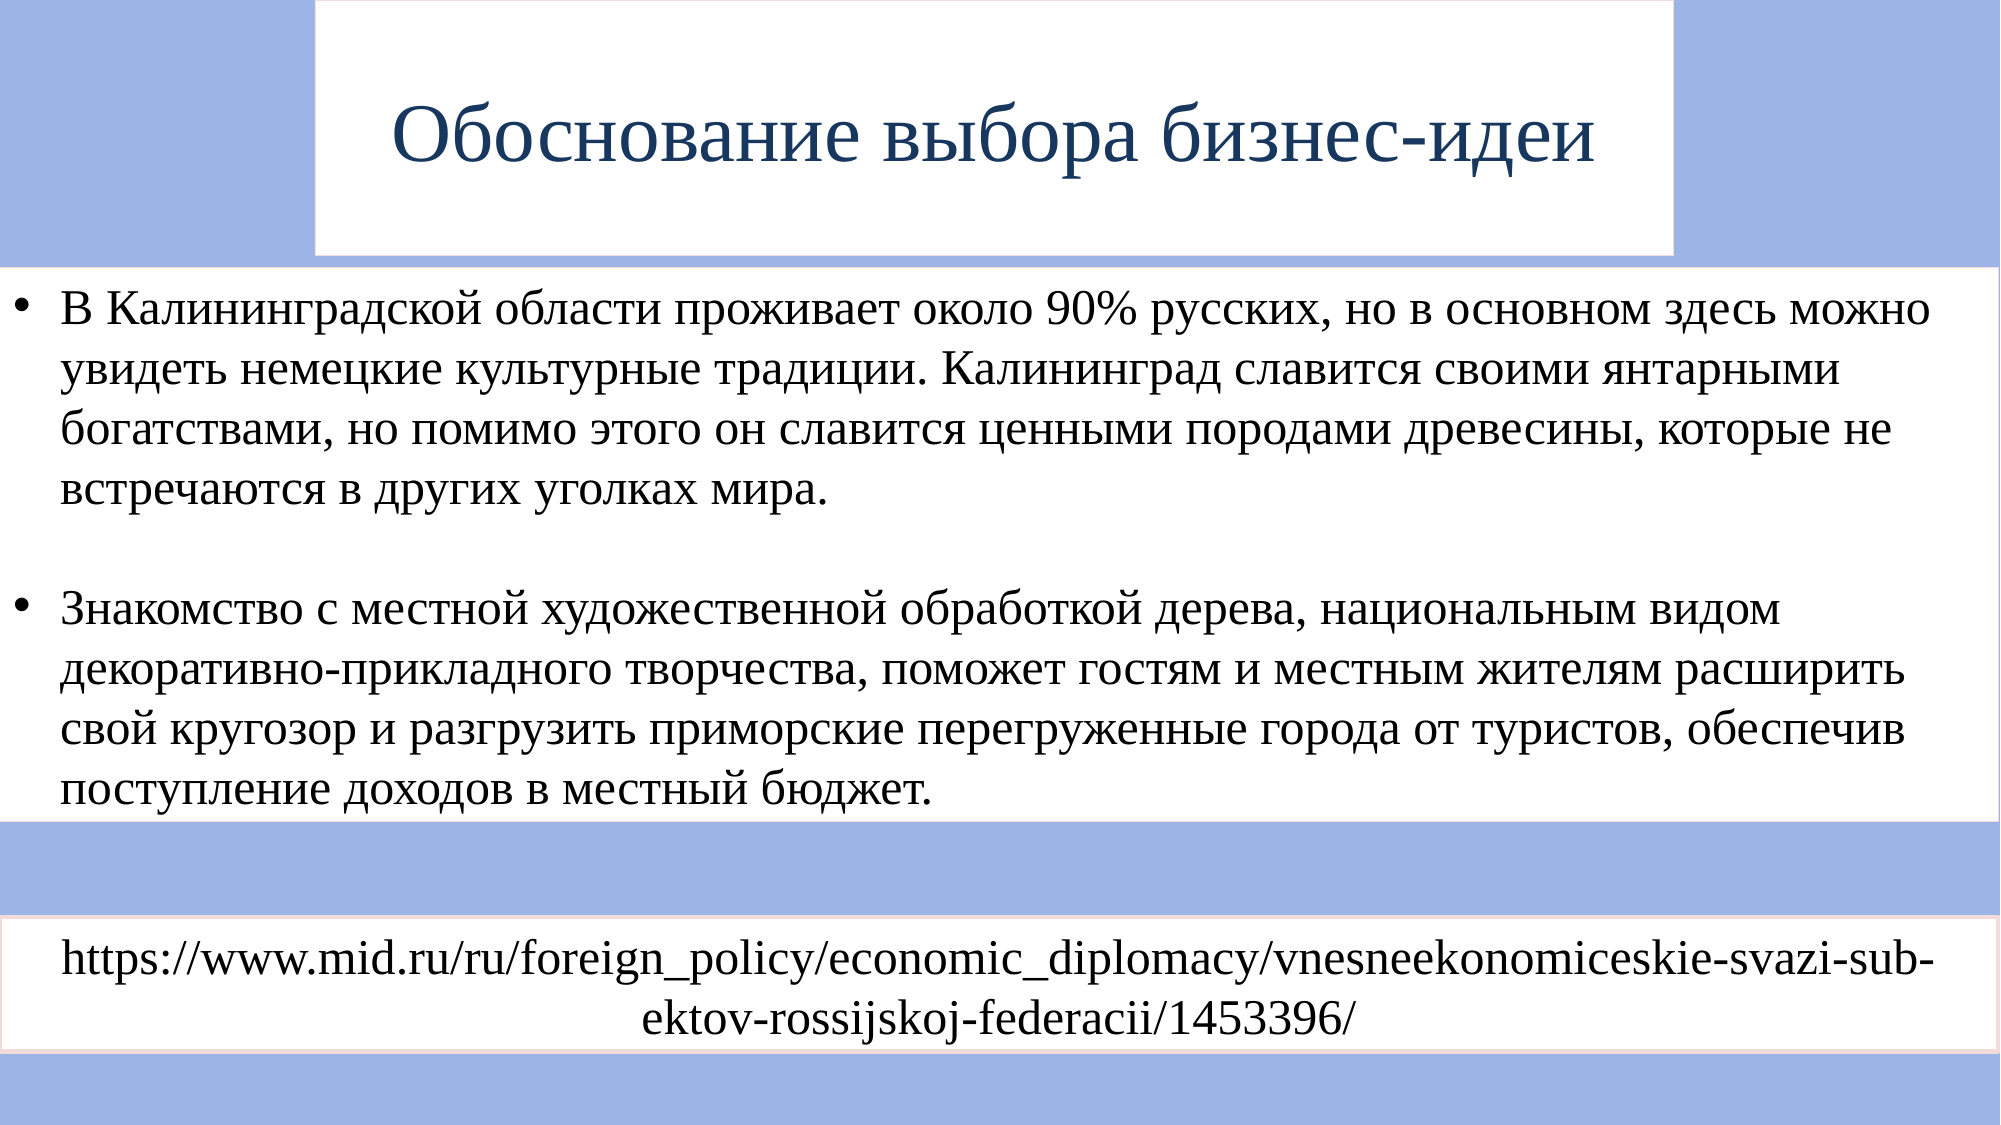

# Обоснование выбора бизнес-идеи
В Калининградской области проживает около 90% русских, но в основном здесь можно увидеть немецкие культурные традиции. Калининград славится своими янтарными богатствами, но помимо этого он славится ценными породами древесины, которые не встречаются в других уголках мира.

Знакомство с местной художественной обработкой дерева, национальным видом декоративно-прикладного творчества, поможет гостям и местным жителям расширить свой кругозор и разгрузить приморские перегруженные города от туристов, обеспечив поступление доходов в местный бюджет.
https://www.mid.ru/ru/foreign_policy/economic_diplomacy/vnesneekonomiceskie-svazi-sub-ektov-rossijskoj-federacii/1453396/